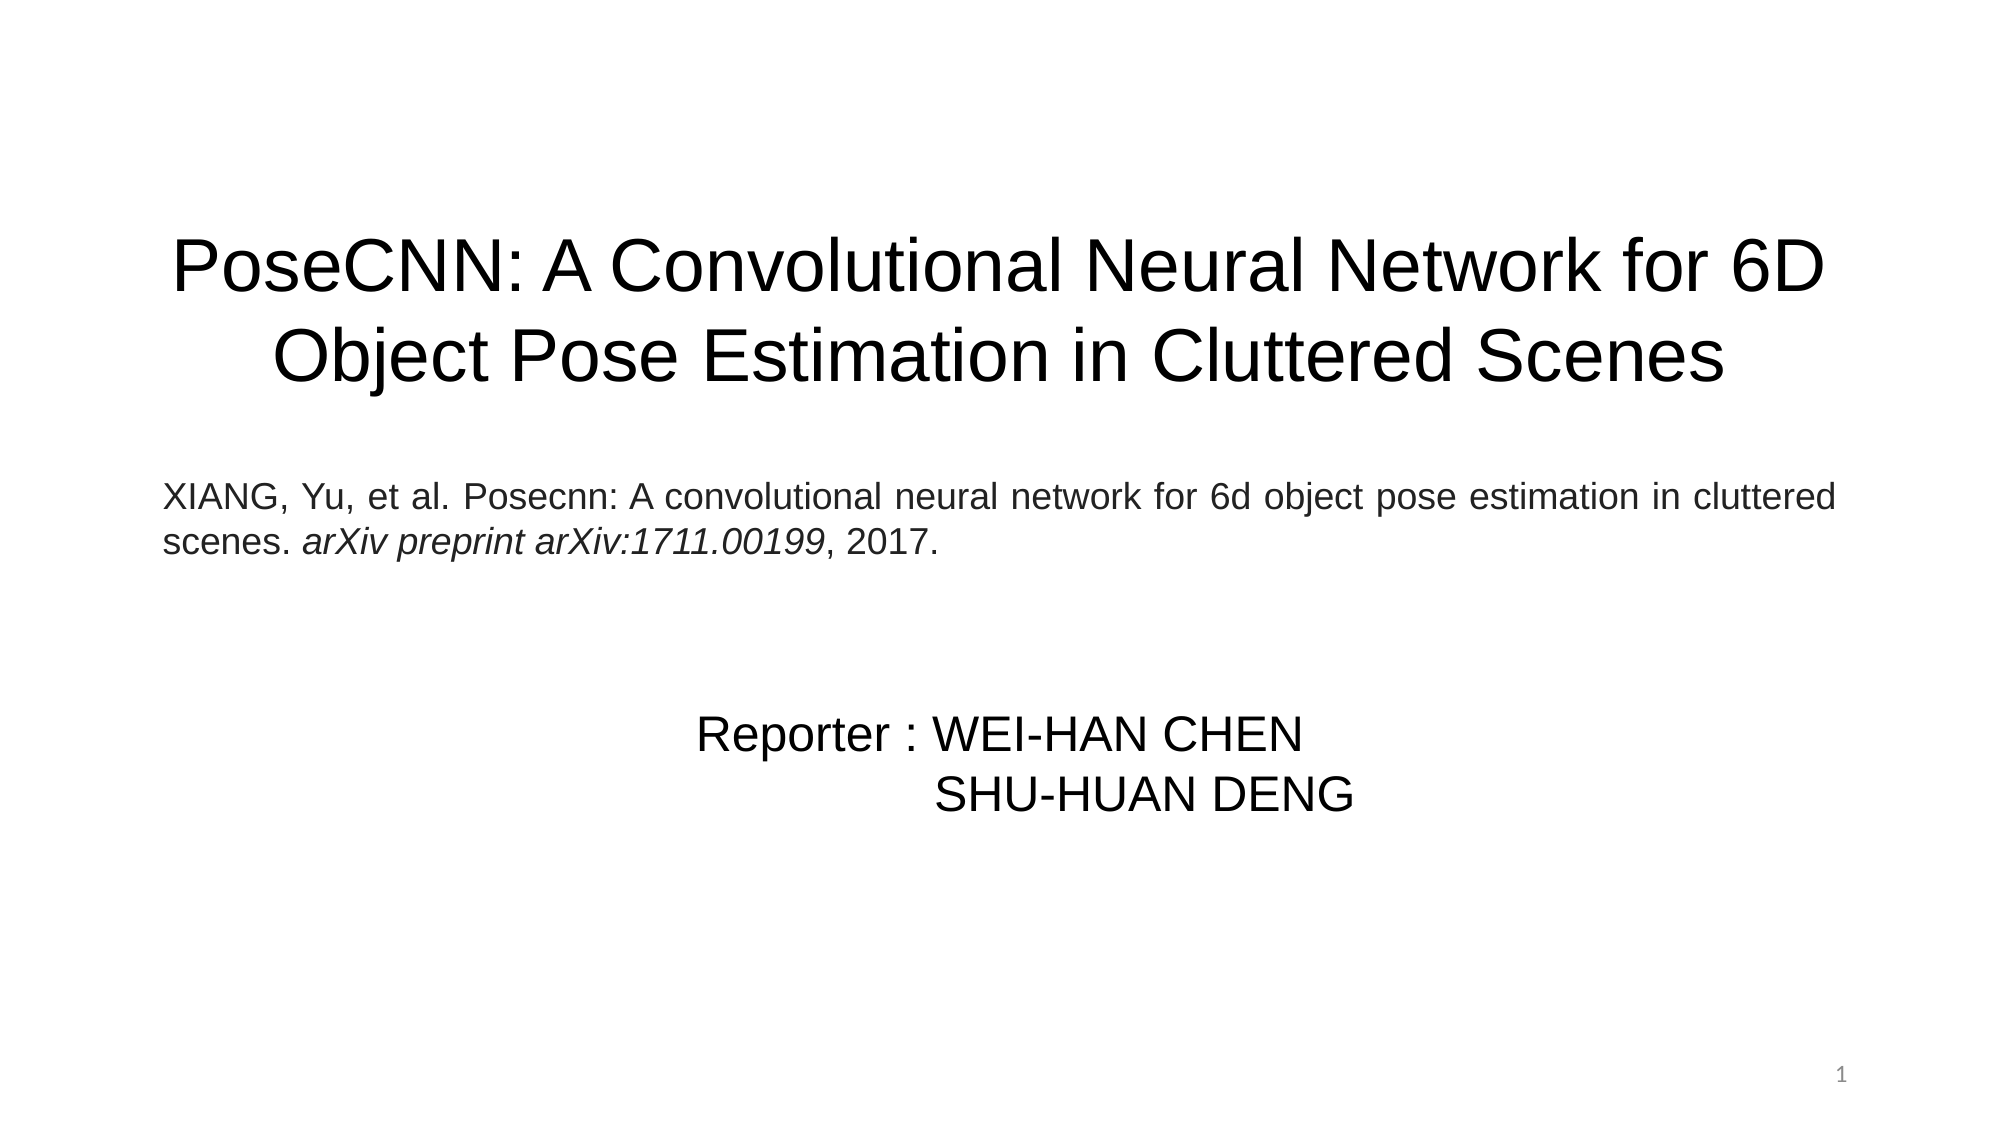

PoseCNN: A Convolutional Neural Network for 6D
Object Pose Estimation in Cluttered Scenes
XIANG, Yu, et al. Posecnn: A convolutional neural network for 6d object pose estimation in cluttered scenes. arXiv preprint arXiv:1711.00199, 2017.
Reporter : WEI-HAN CHEN
	          SHU-HUAN DENG
1